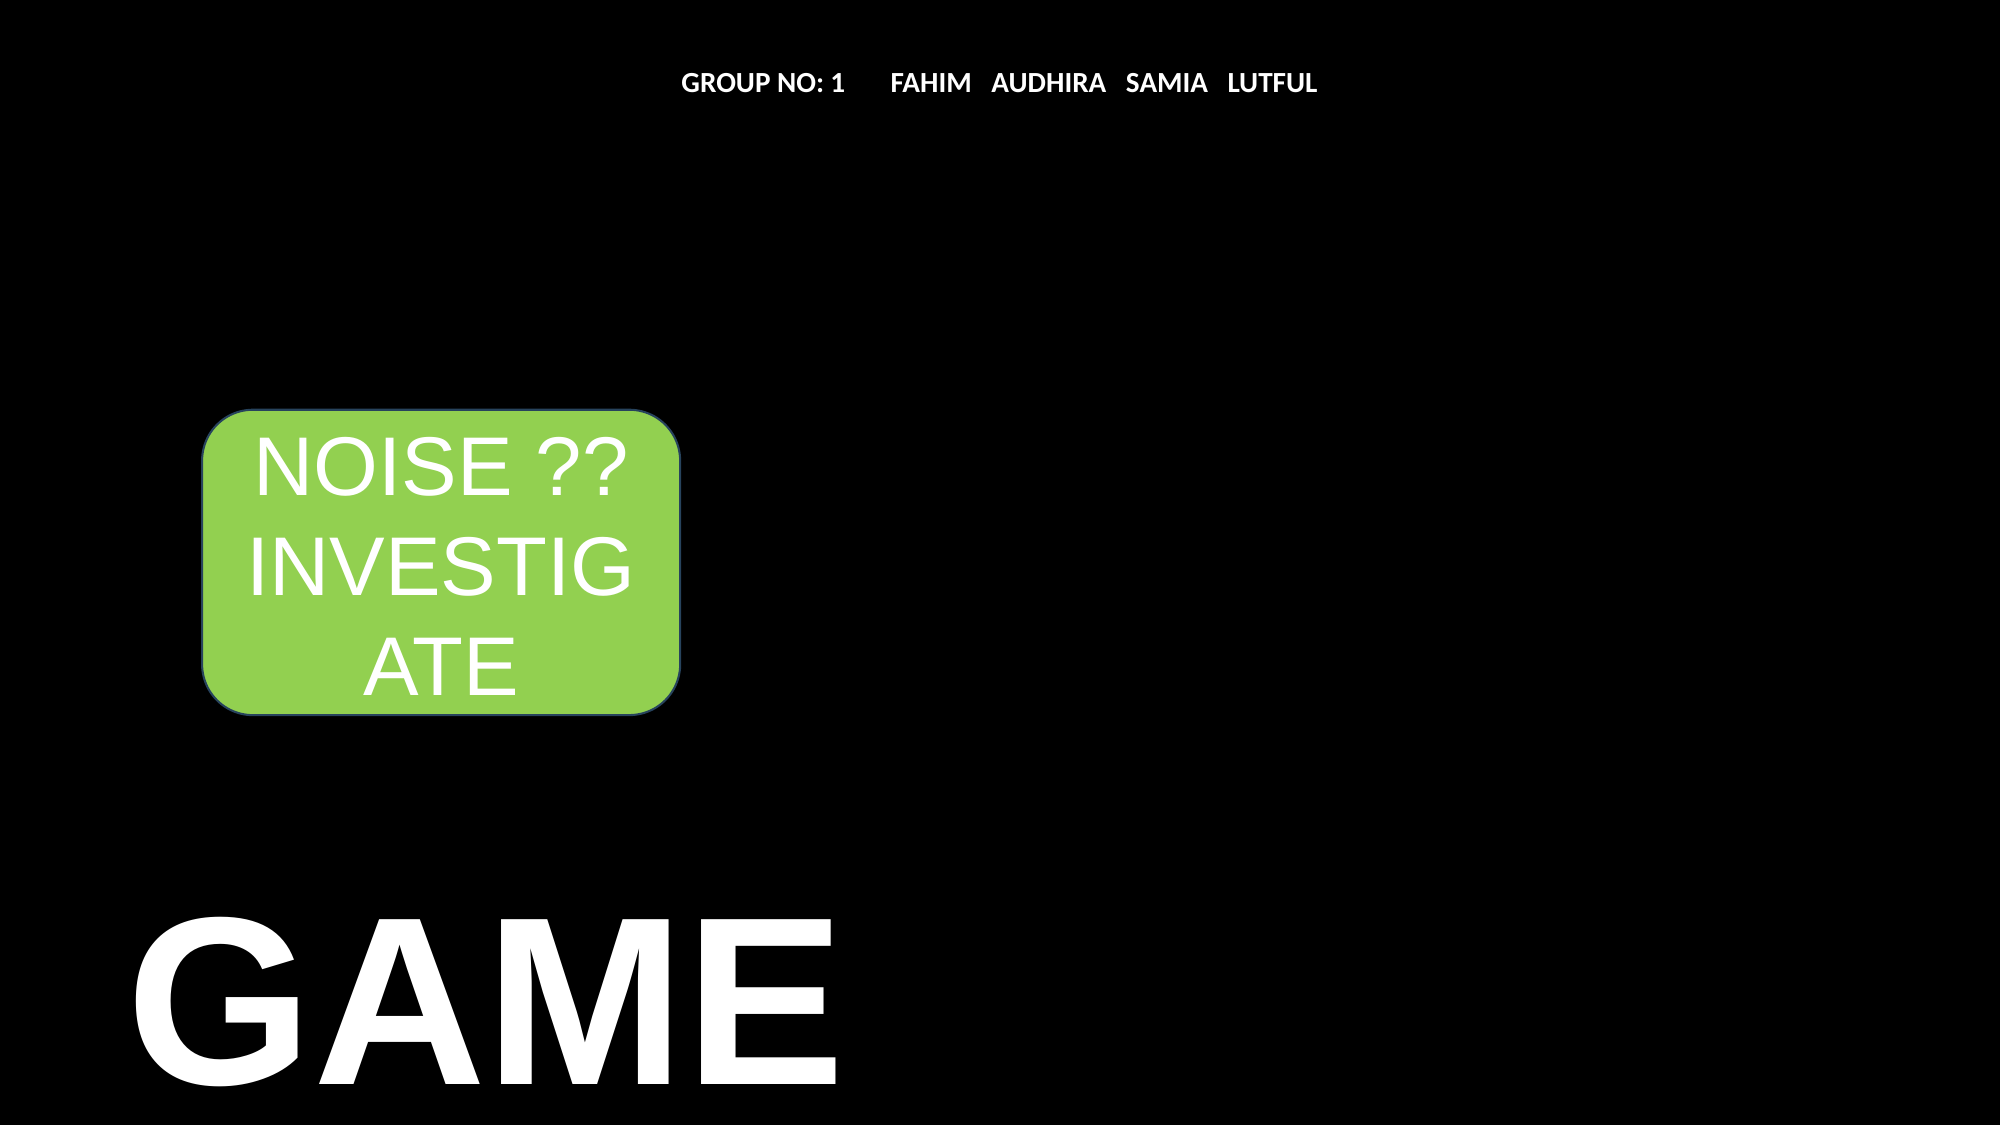

GROUP NO: 1       FAHIM   AUDHIRA   SAMIA   LUTFUL
NOISE ??
INVESTIGATE
GAME FLOW